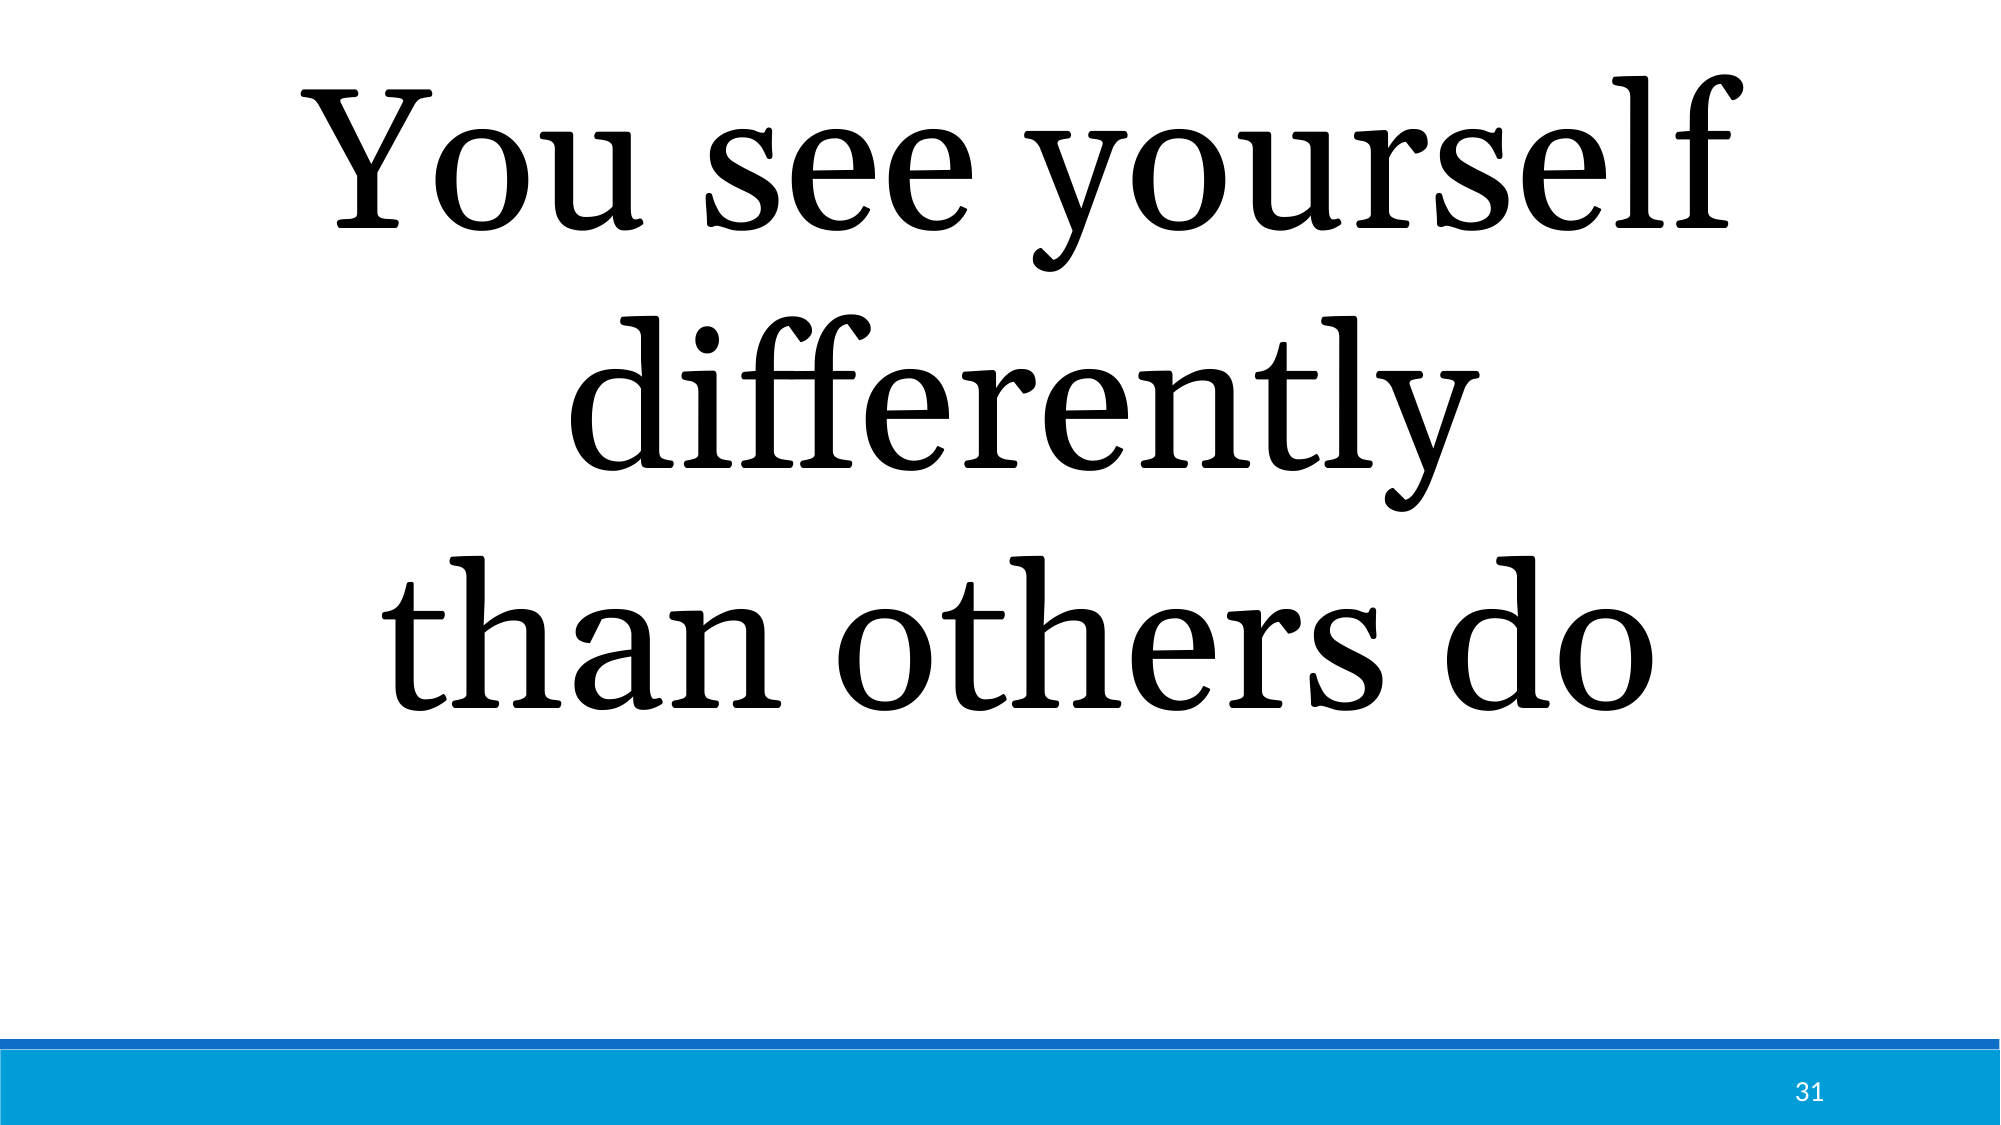

You see yourself
differently
than others do
31